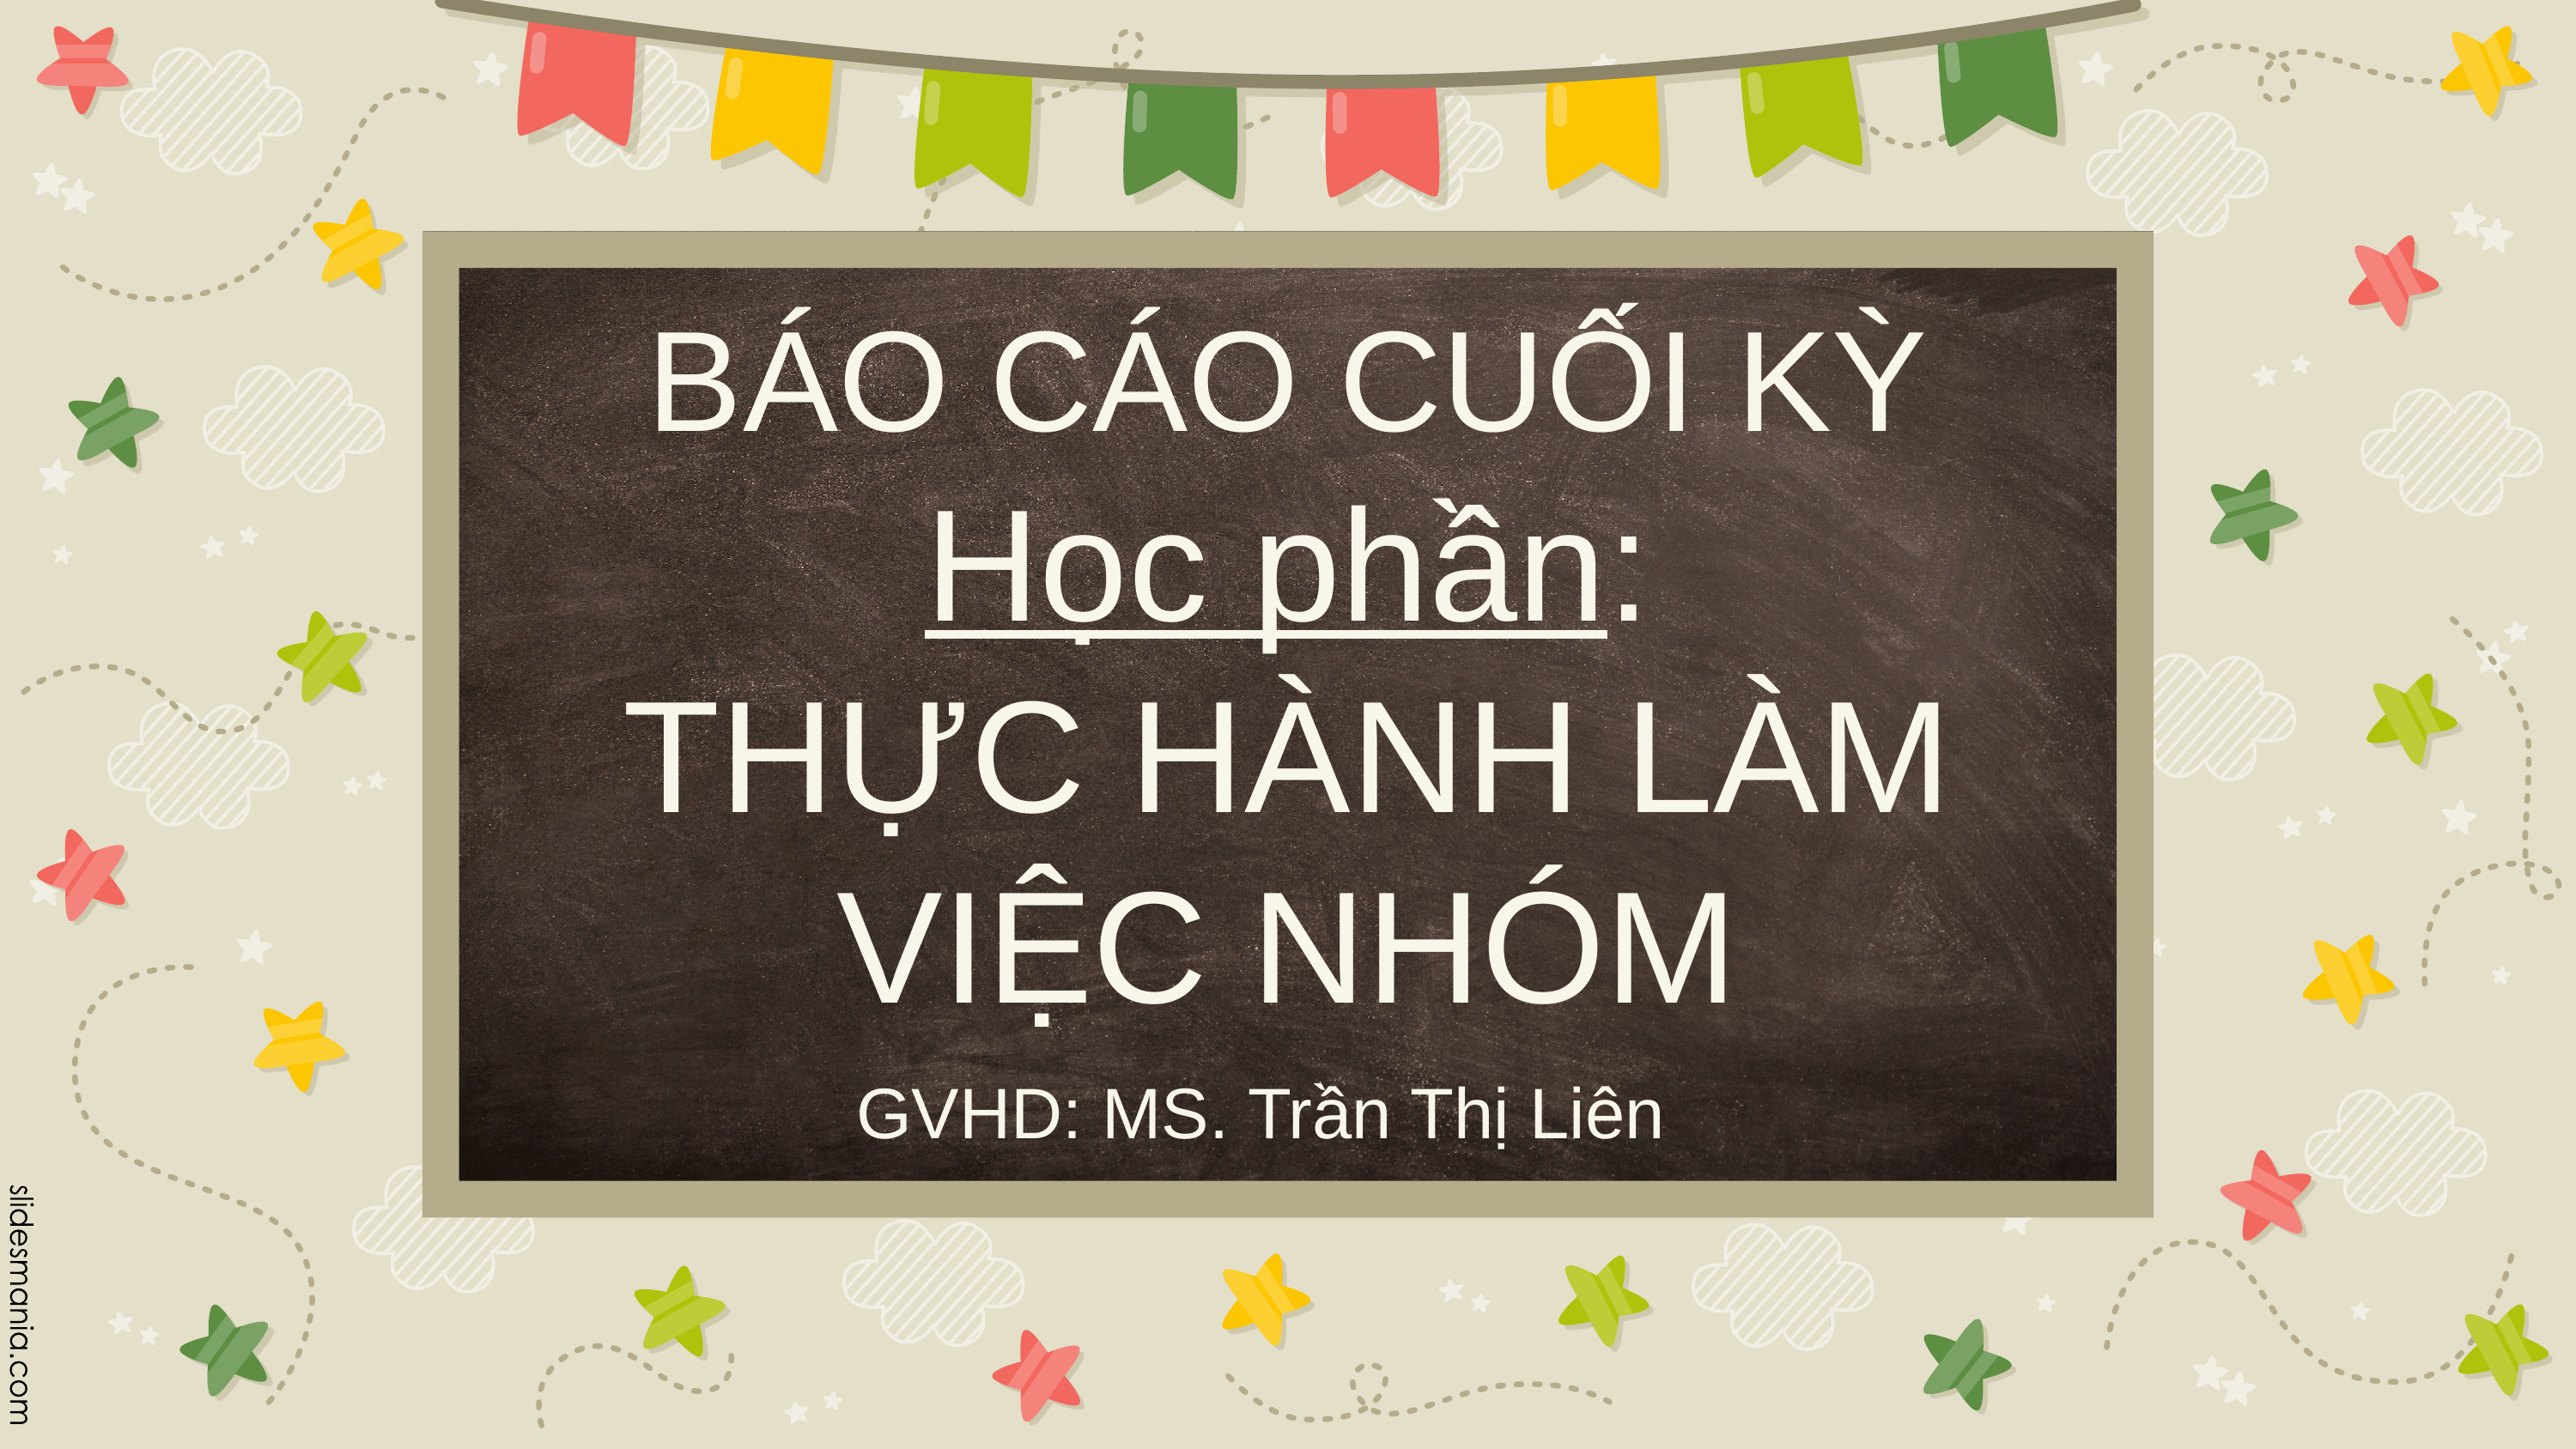

# BÁO CÁO CUỐI KỲ
Học phần:
THỰC HÀNH LÀM VIỆC NHÓM
GVHD: MS. Trần Thị Liên